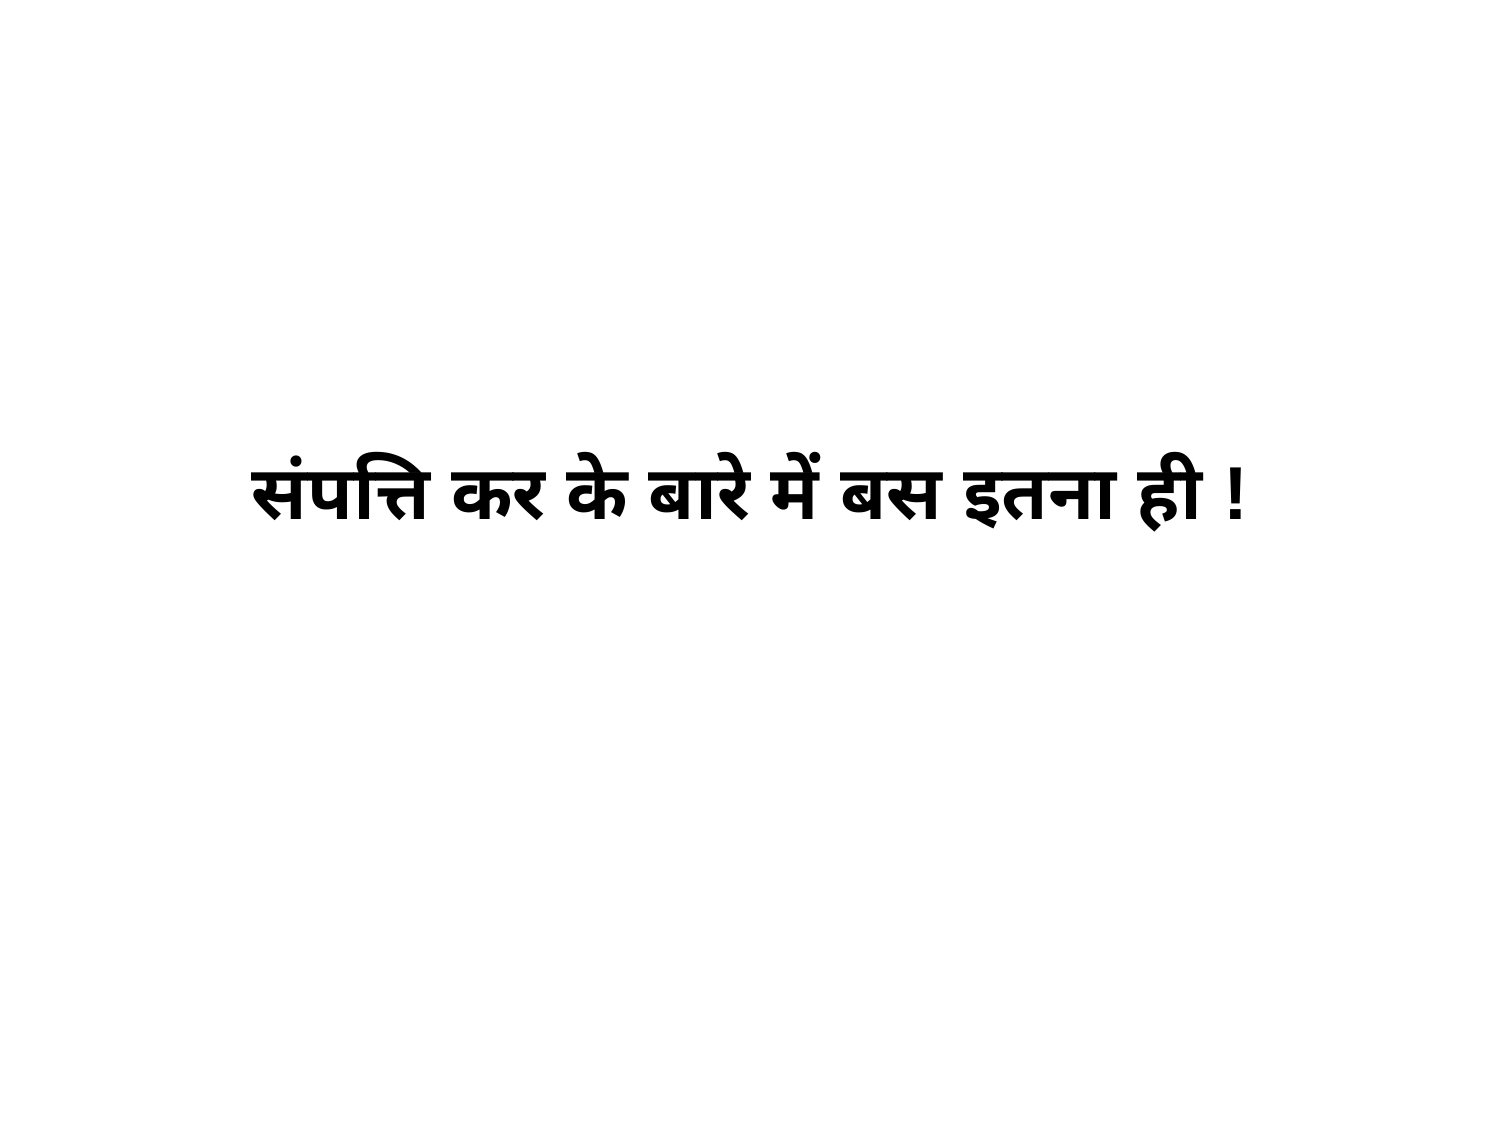

संपत्ति कर के बारे में बस इतना ही !